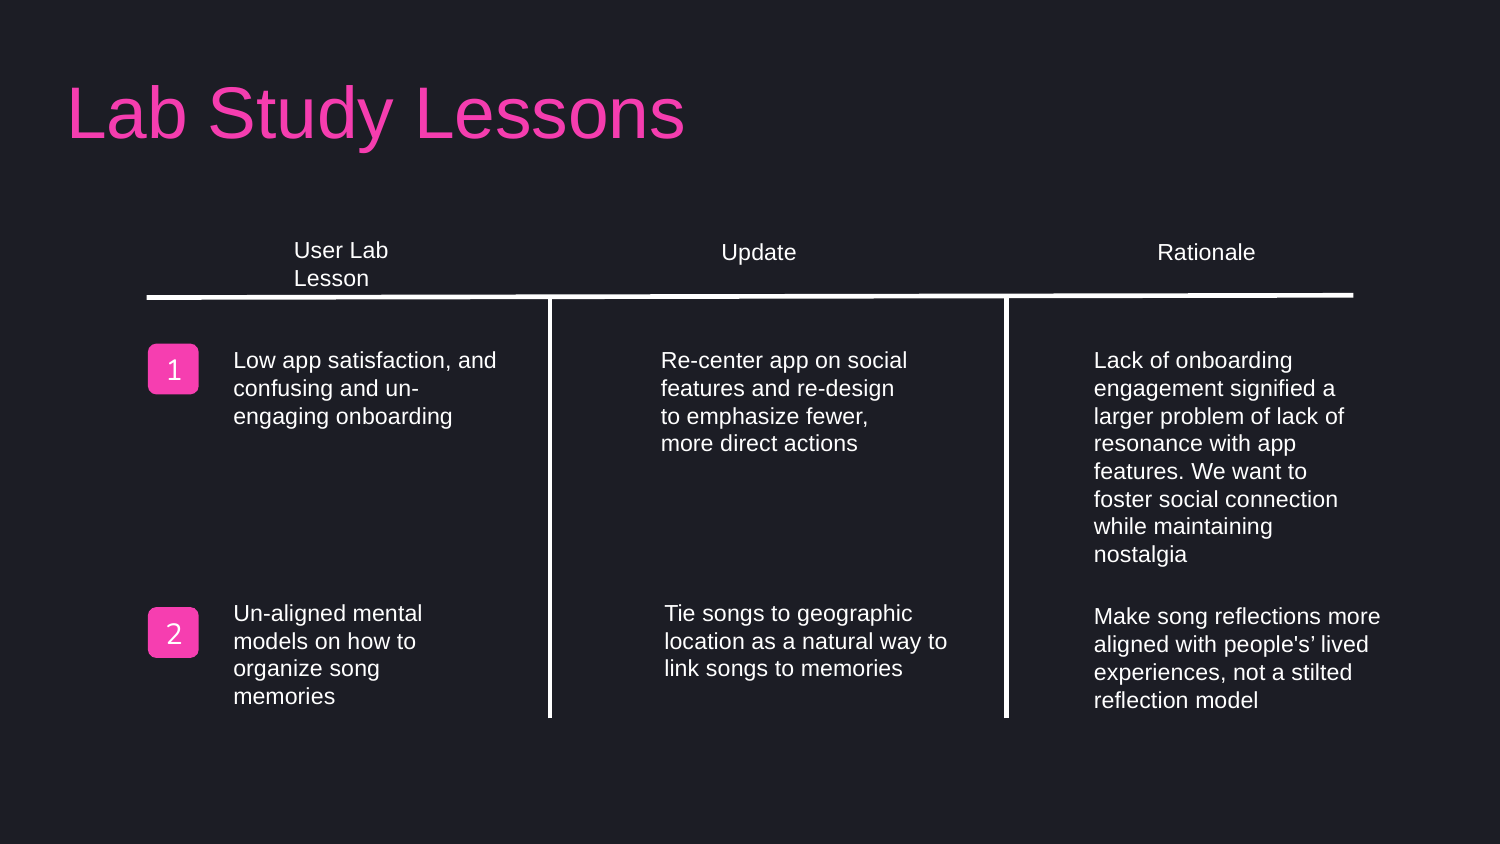

# Lab Study Lessons
User Lab Lesson
Update
Rationale
Low app satisfaction, and confusing and un-engaging onboarding
Re-center app on social features and re-design to emphasize fewer, more direct actions
Lack of onboarding engagement signified a larger problem of lack of resonance with app features. We want to foster social connection while maintaining nostalgia
1
Un-aligned mental models on how to organize song memories
Tie songs to geographic location as a natural way to link songs to memories
Make song reflections more aligned with people's’ lived experiences, not a stilted reflection model
2